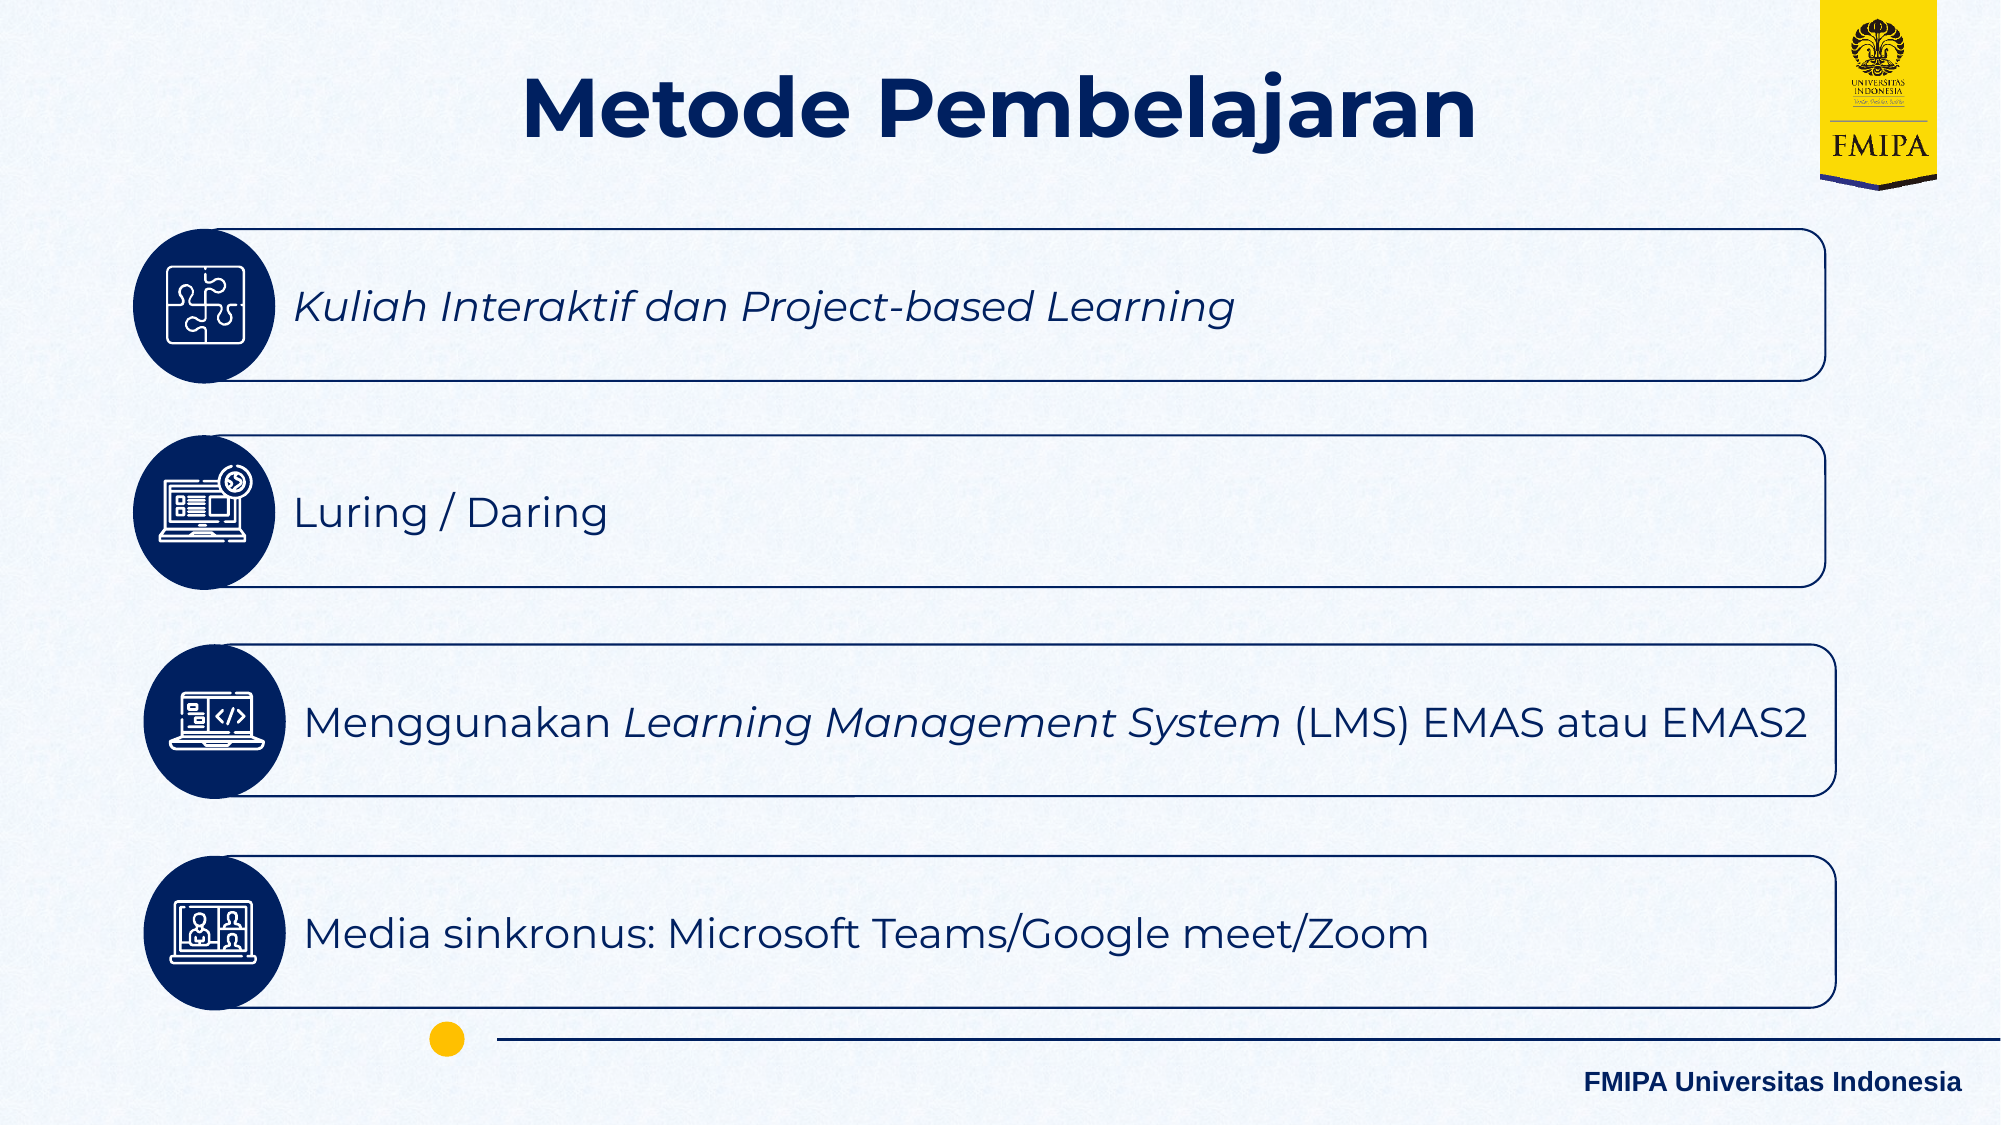

Metode Pembelajaran

Kuliah Interaktif dan Project-based Learning

Luring / Daring

Menggunakan Learning Management System (LMS) EMAS atau EMAS2

Media sinkronus: Microsoft Teams/Google meet/Zoom